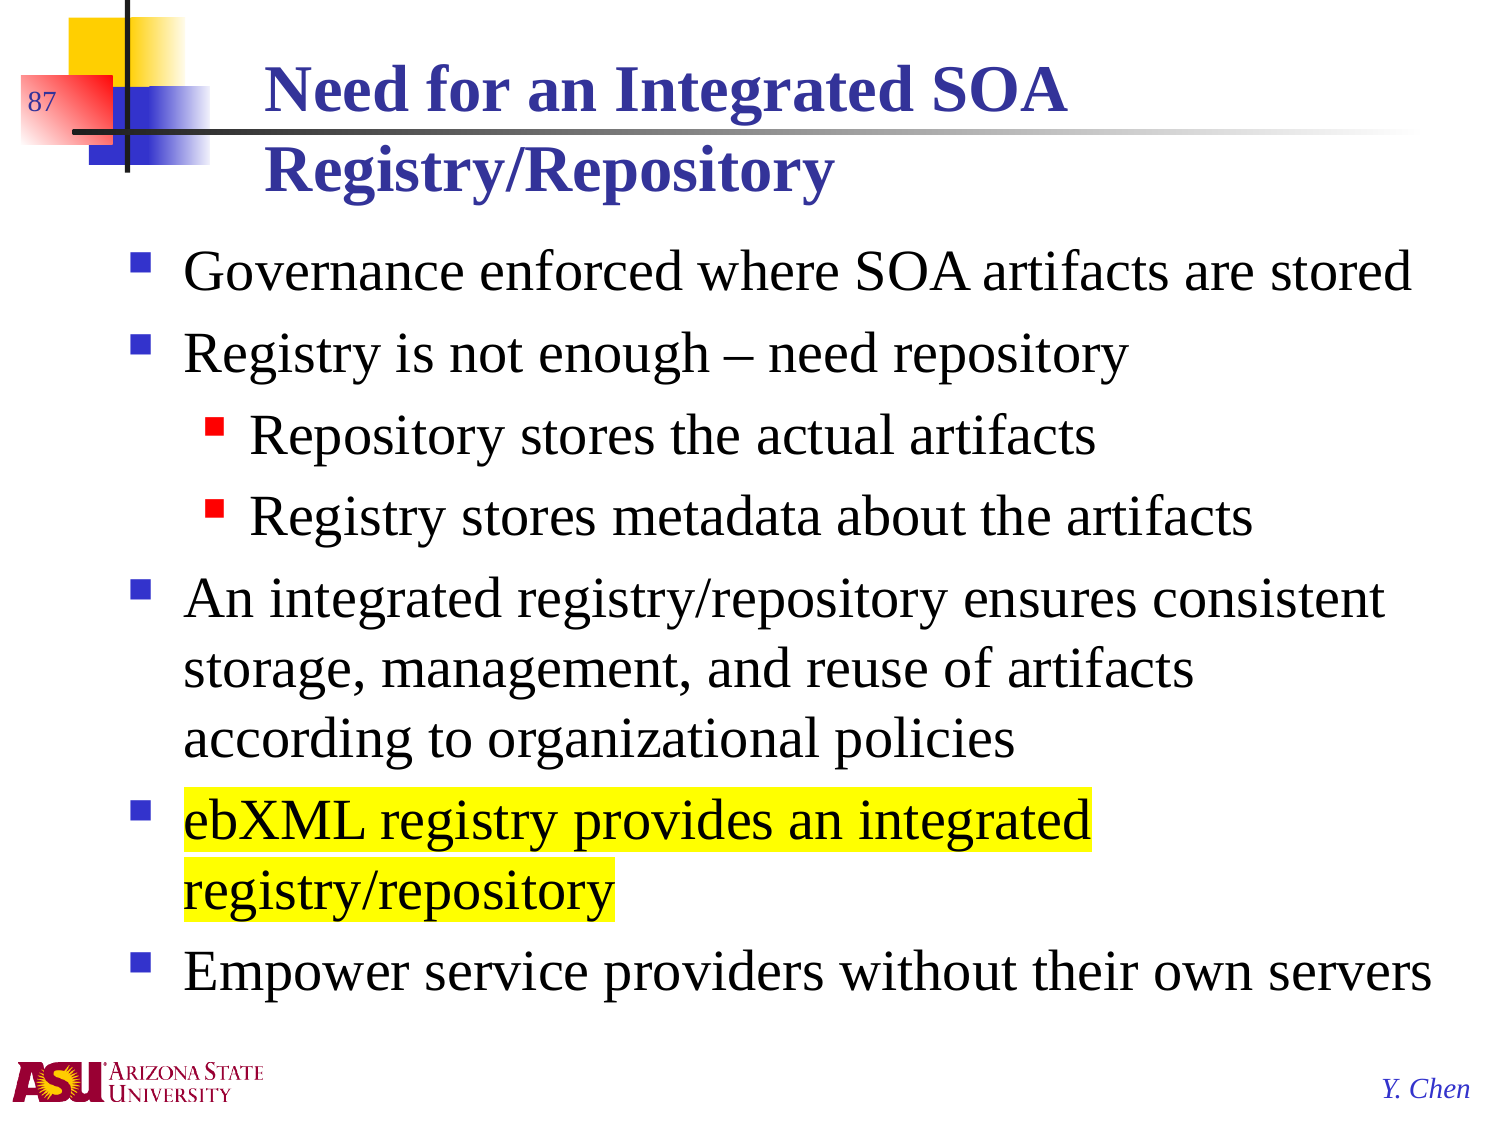

# Need for an Integrated SOA Registry/Repository
87
Governance enforced where SOA artifacts are stored
Registry is not enough – need repository
Repository stores the actual artifacts
Registry stores metadata about the artifacts
An integrated registry/repository ensures consistent storage, management, and reuse of artifacts according to organizational policies
ebXML registry provides an integrated registry/repository
Empower service providers without their own servers